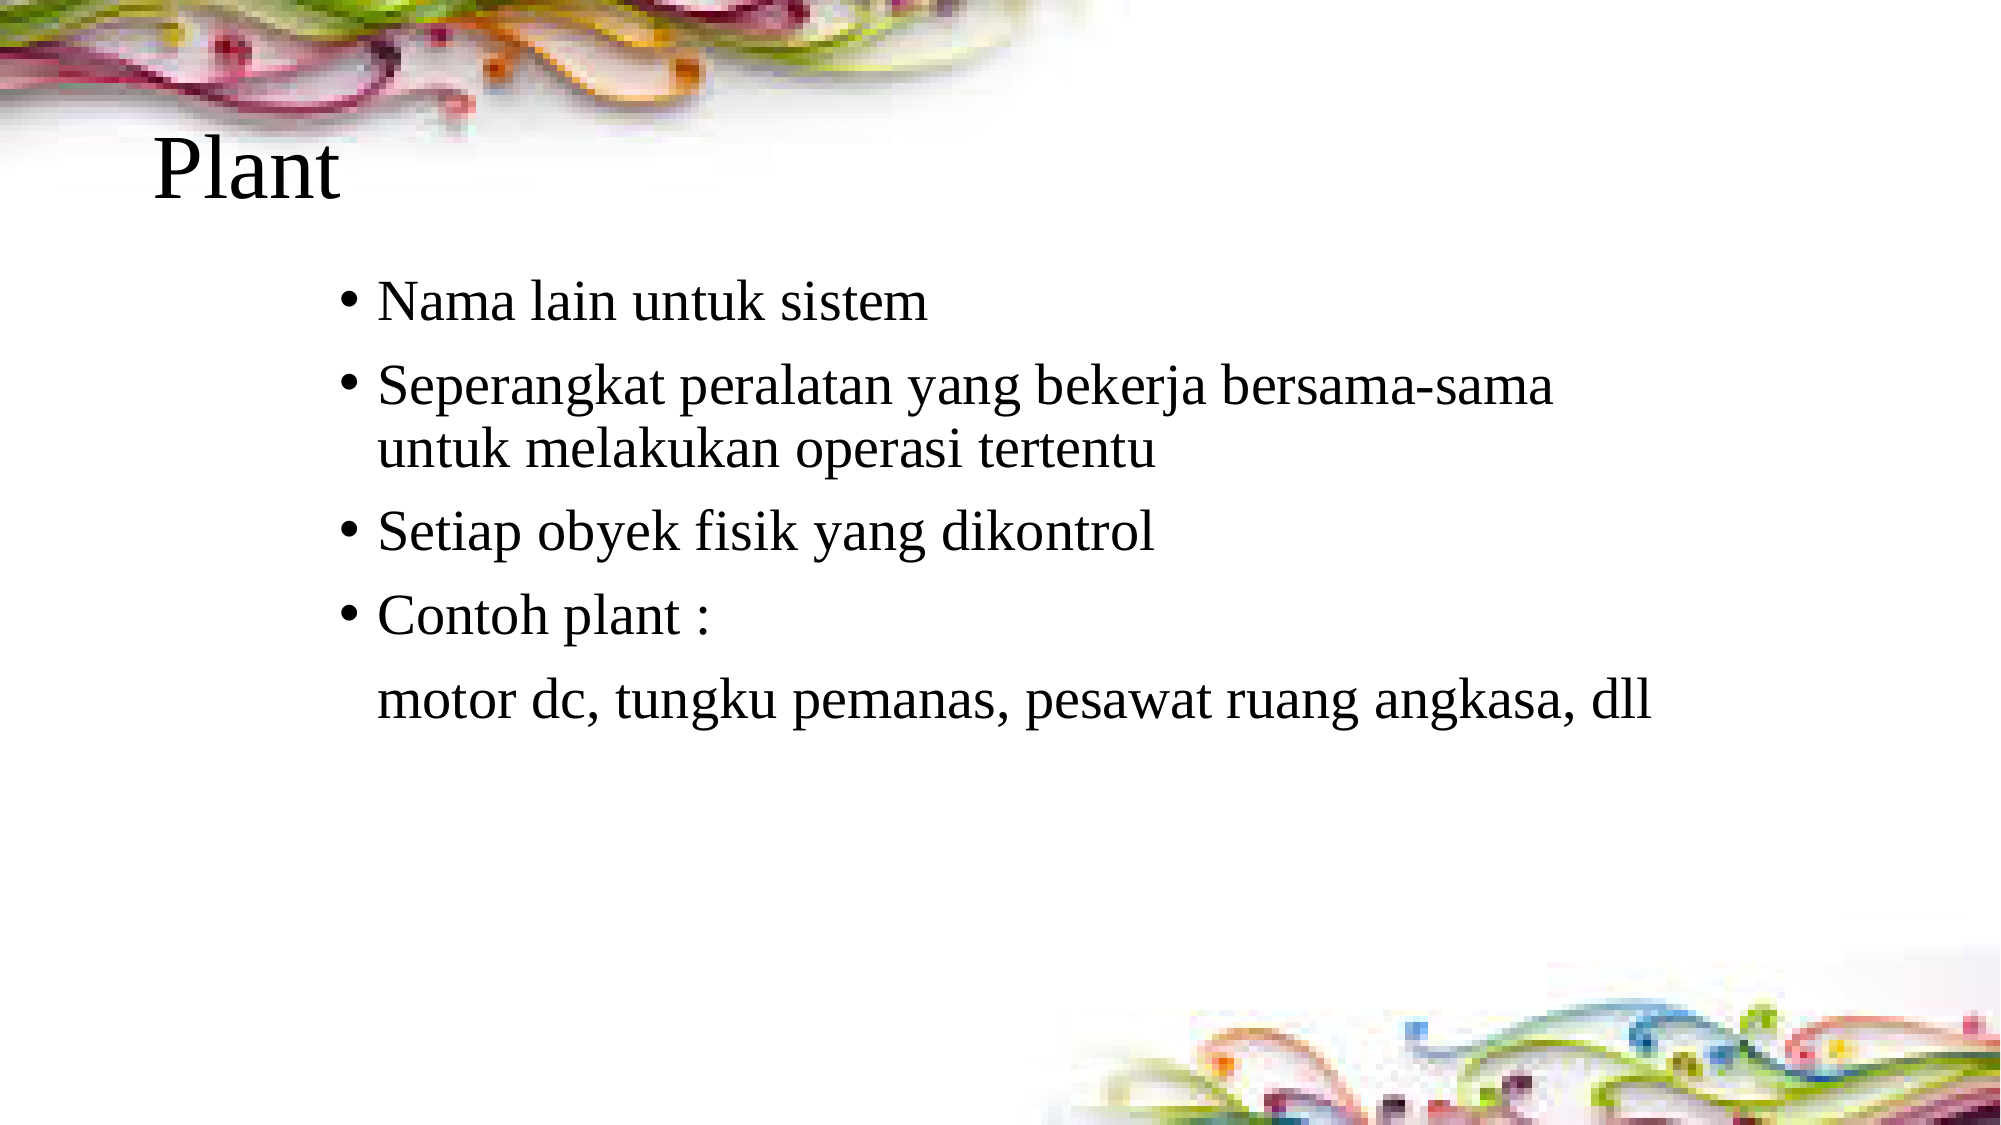

# Plant
Nama lain untuk sistem
Seperangkat peralatan yang bekerja bersama-sama untuk melakukan operasi tertentu
Setiap obyek fisik yang dikontrol
Contoh plant :
	motor dc, tungku pemanas, pesawat ruang angkasa, dll